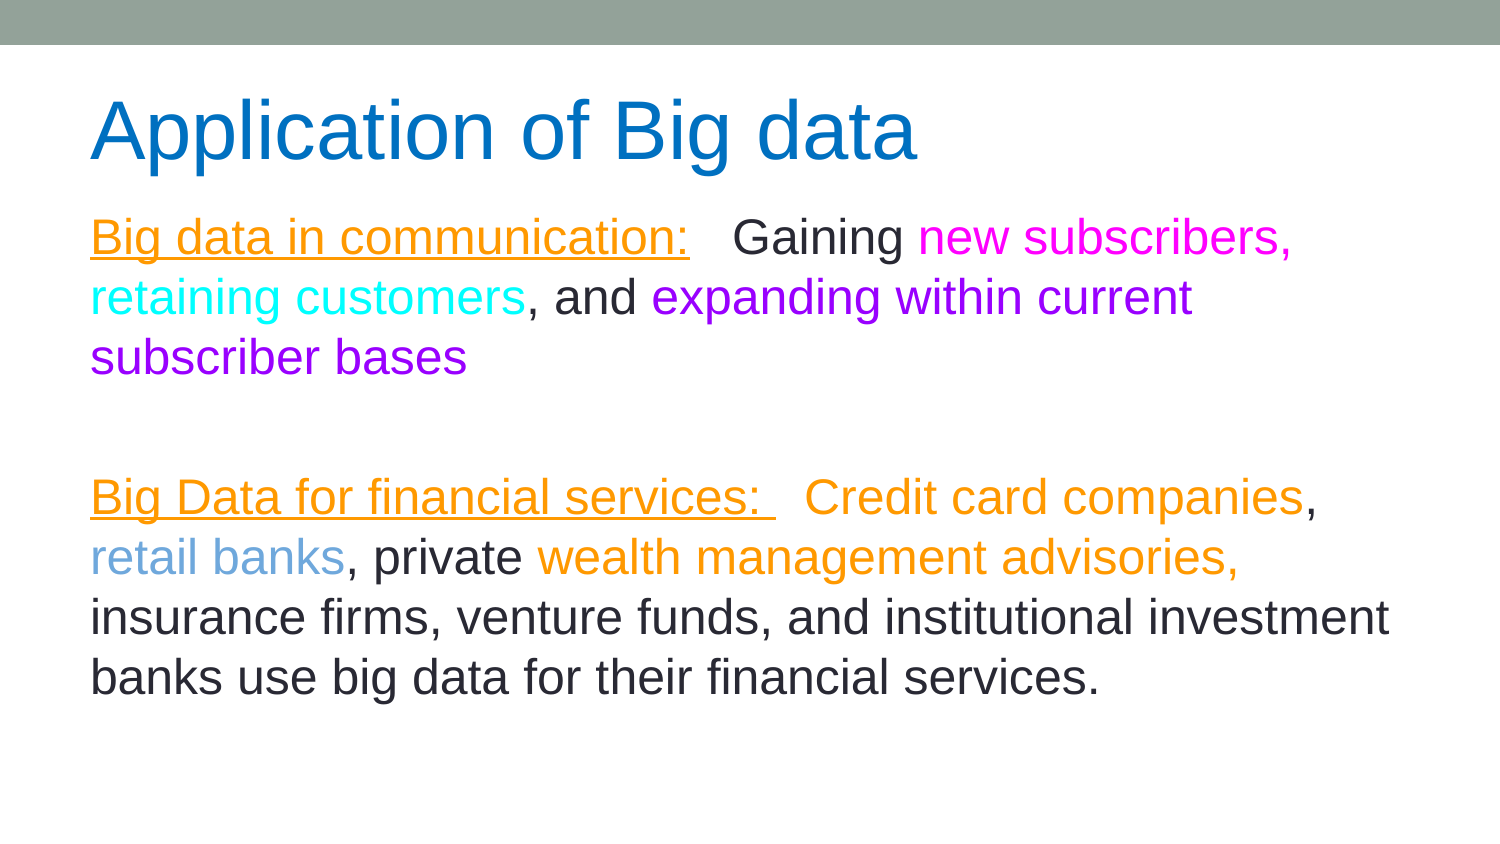

# Application of Big data
Big data in communication:   Gaining new subscribers, retaining customers, and expanding within current subscriber bases

Big Data for financial services:   Credit card companies, retail banks, private wealth management advisories, insurance firms, venture funds, and institutional investment banks use big data for their financial services.